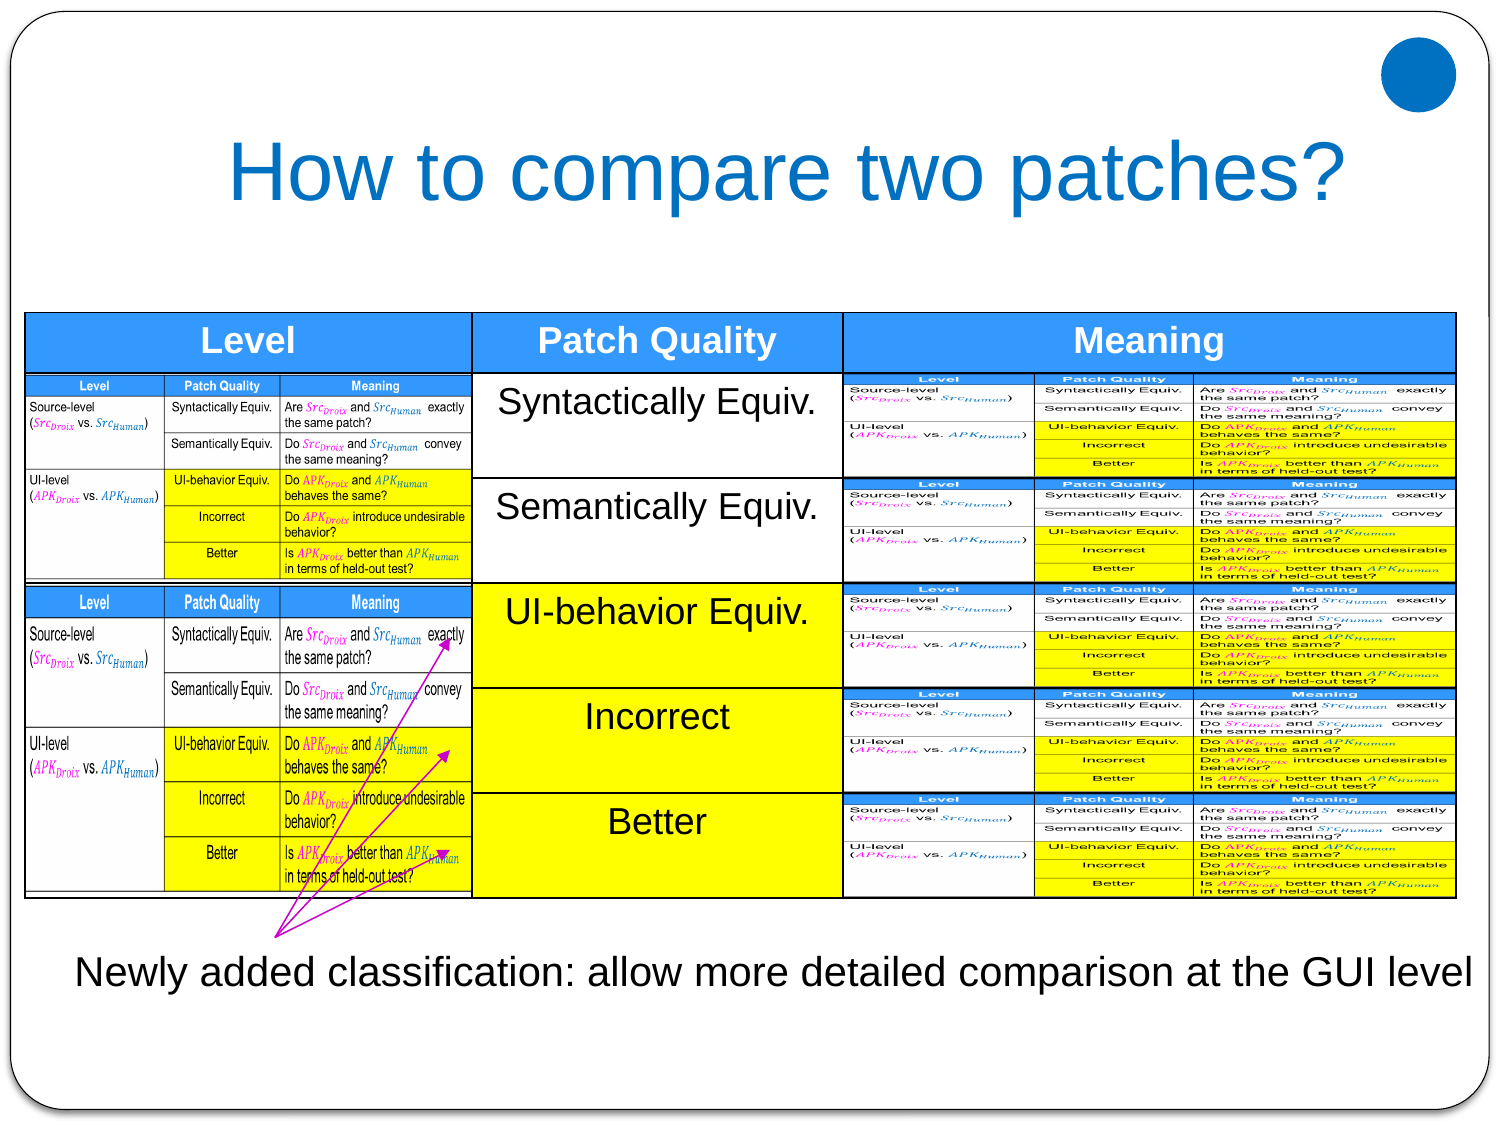

20
# How to compare two patches?
| Level | Patch Quality | Meaning |
| --- | --- | --- |
|  | Syntactically Equiv. |  |
|  | Semantically Equiv. |  |
|  | UI-behavior Equiv. |  |
|  | Incorrect |  |
|  | Better |  |
Newly added classification: allow more detailed comparison at the GUI level